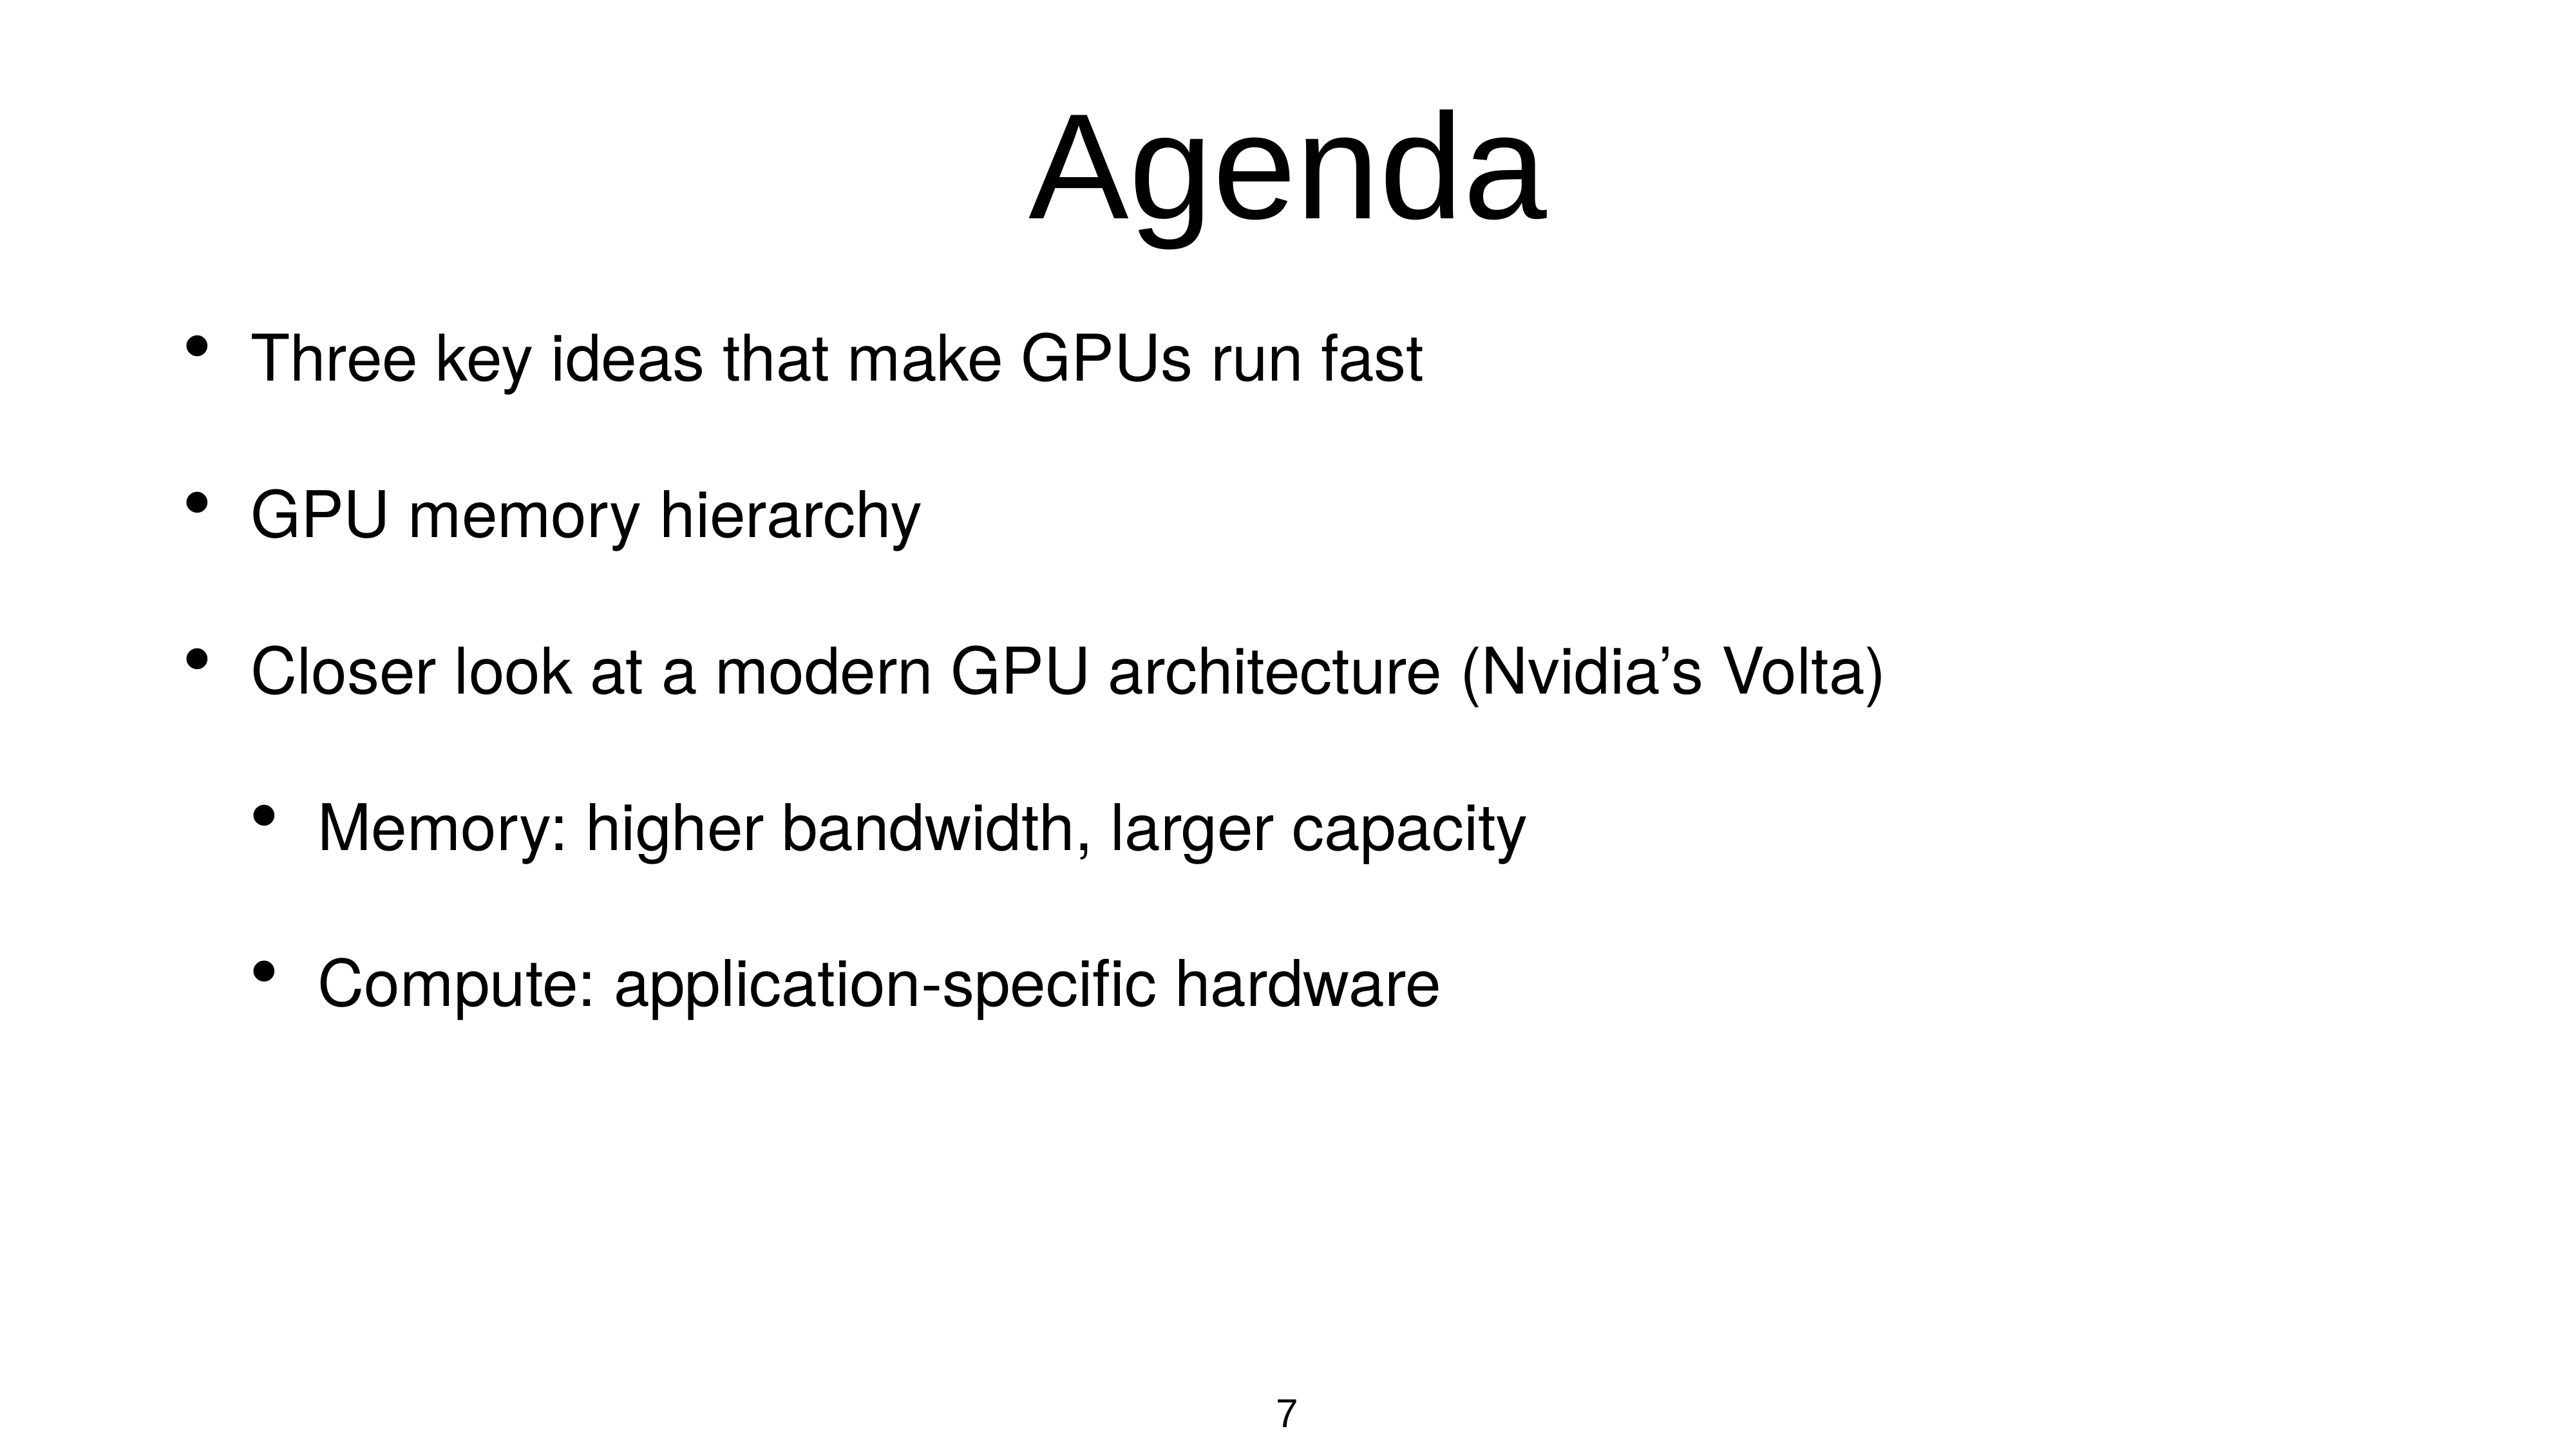

# Agenda
Three key ideas that make GPUs run fast
GPU memory hierarchy
Closer look at a modern GPU architecture (Nvidia’s Volta)
Memory: higher bandwidth, larger capacity
Compute: application-specific hardware
7